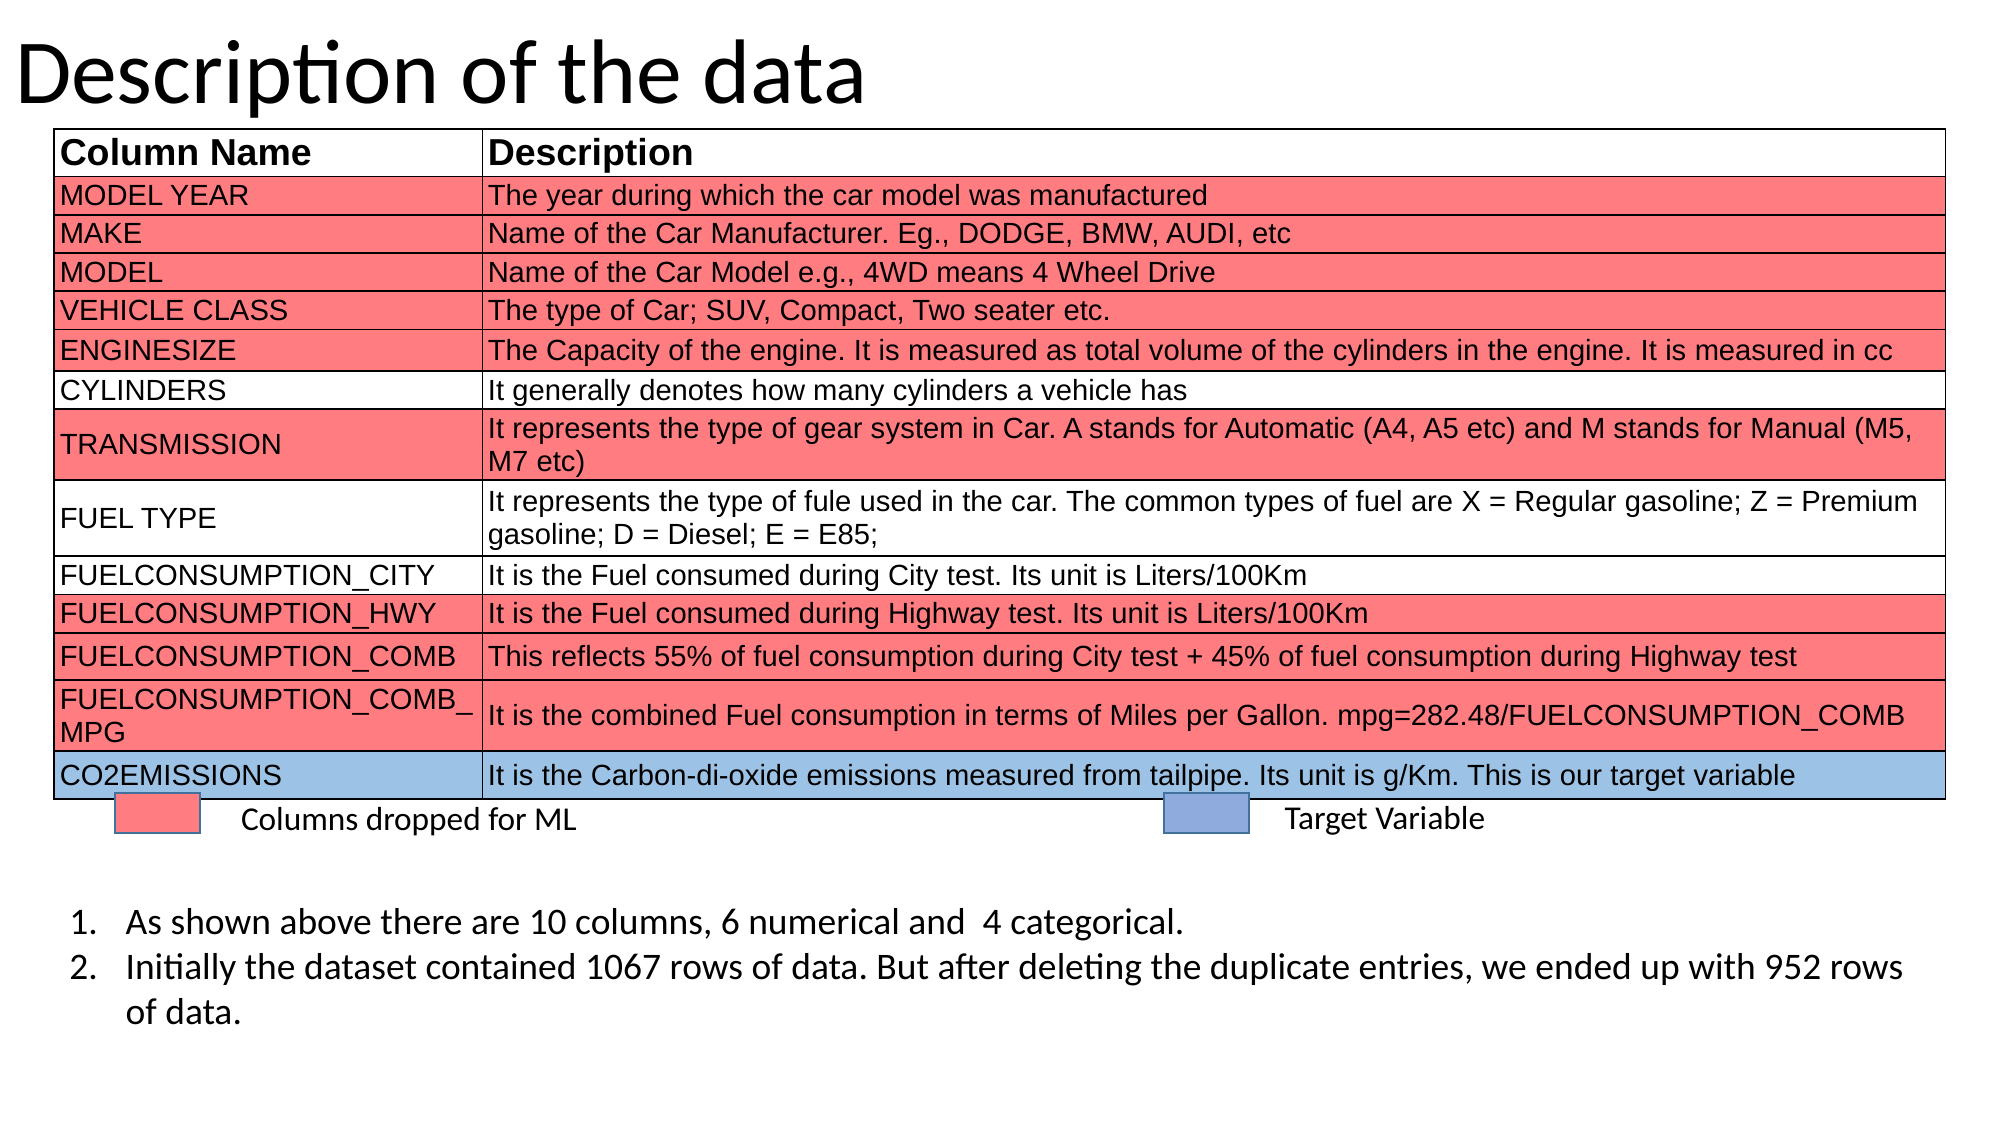

# Description of the data
| Column Name | Description |
| --- | --- |
| MODEL YEAR | The year during which the car model was manufactured |
| MAKE | Name of the Car Manufacturer. Eg., DODGE, BMW, AUDI, etc |
| MODEL | Name of the Car Model e.g., 4WD means 4 Wheel Drive |
| VEHICLE CLASS | The type of Car; SUV, Compact, Two seater etc. |
| ENGINESIZE | The Capacity of the engine. It is measured as total volume of the cylinders in the engine. It is measured in cc |
| CYLINDERS | It generally denotes how many cylinders a vehicle has |
| TRANSMISSION | It represents the type of gear system in Car. A stands for Automatic (A4, A5 etc) and M stands for Manual (M5, M7 etc) |
| FUEL TYPE | It represents the type of fule used in the car. The common types of fuel are X = Regular gasoline; Z = Premium gasoline; D = Diesel; E = E85; |
| FUELCONSUMPTION\_CITY | It is the Fuel consumed during City test. Its unit is Liters/100Km |
| FUELCONSUMPTION\_HWY | It is the Fuel consumed during Highway test. Its unit is Liters/100Km |
| FUELCONSUMPTION\_COMB | This reflects 55% of fuel consumption during City test + 45% of fuel consumption during Highway test |
| FUELCONSUMPTION\_COMB\_MPG | It is the combined Fuel consumption in terms of Miles per Gallon. mpg=282.48/FUELCONSUMPTION\_COMB |
| CO2EMISSIONS | It is the Carbon-di-oxide emissions measured from tailpipe. Its unit is g/Km. This is our target variable |
Target Variable
Columns dropped for ML

As shown above there are 10 columns, 6 numerical and  4 categorical.
Initially the dataset contained 1067 rows of data. But after deleting the duplicate entries, we ended up with 952 rows of data.